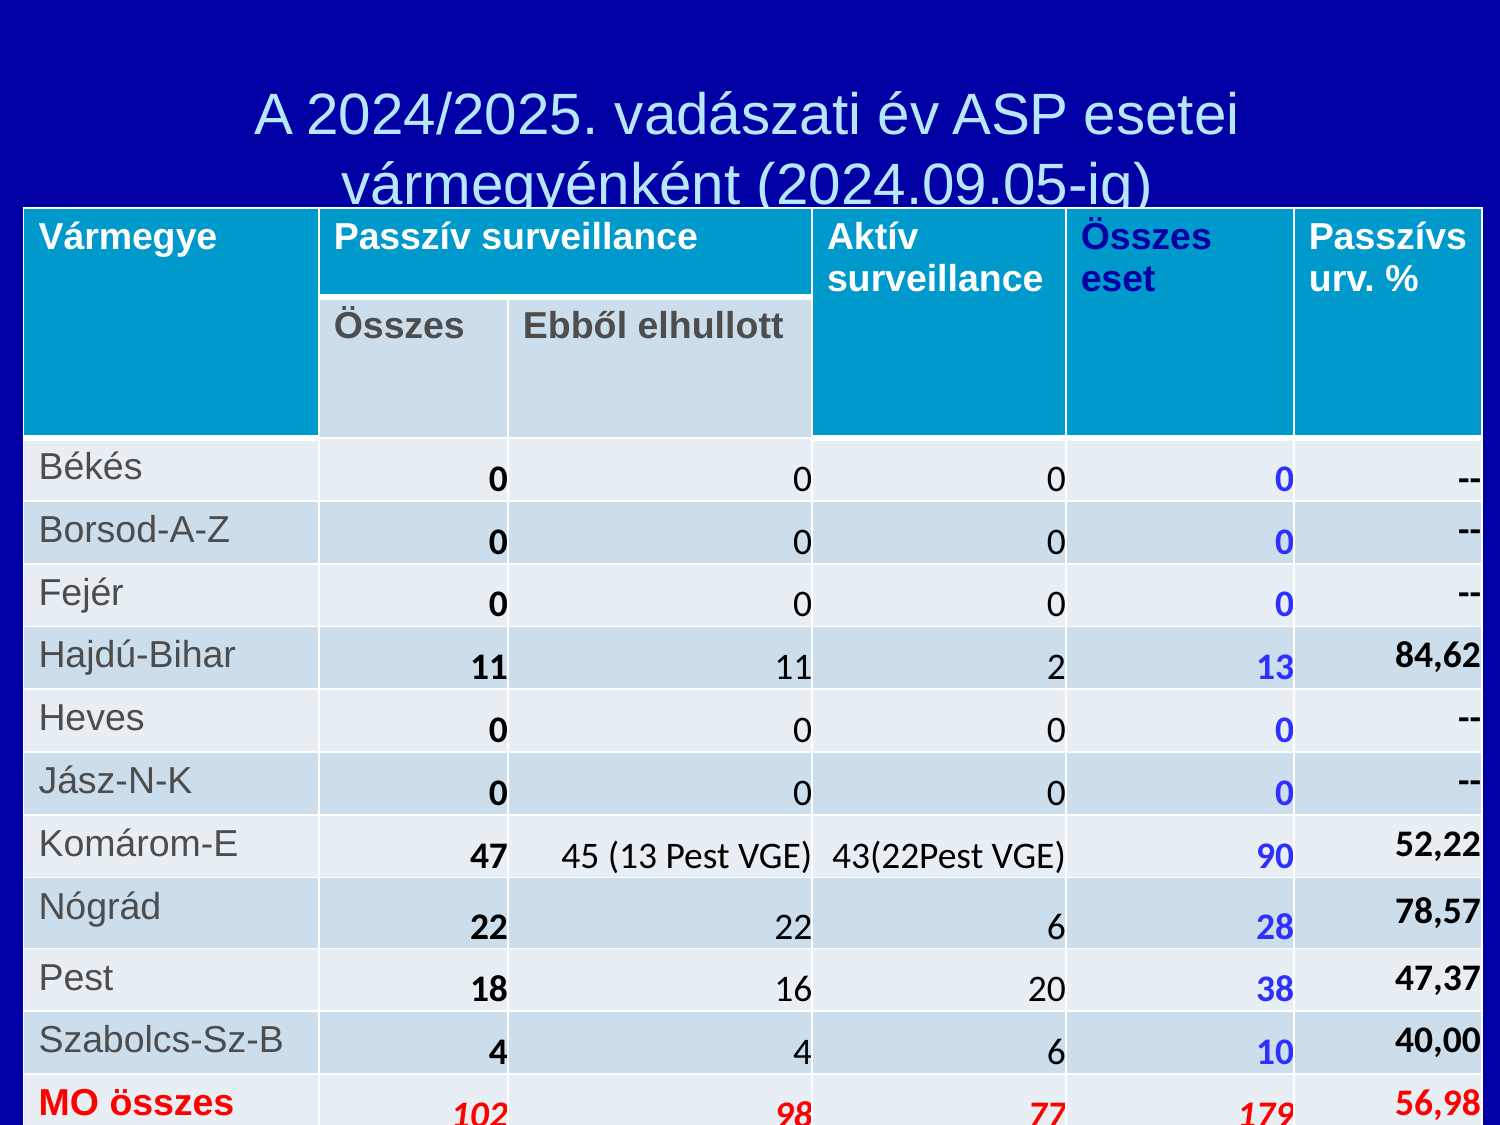

# A 2024/2025. vadászati év ASP esetei vármegyénként (2024.09.05-ig)
| Vármegye | Passzív surveillance |  | Aktív surveillance | Összes eset | Passzívsurv. % |
| --- | --- | --- | --- | --- | --- |
|  | Összes | Ebből elhullott |  |  |  |
| Békés | 0 | 0 | 0 | 0 | -- |
| Borsod-A-Z | 0 | 0 | 0 | 0 | -- |
| Fejér | 0 | 0 | 0 | 0 | -- |
| Hajdú-Bihar | 11 | 11 | 2 | 13 | 84,62 |
| Heves | 0 | 0 | 0 | 0 | -- |
| Jász-N-K | 0 | 0 | 0 | 0 | -- |
| Komárom-E | 47 | 45 (13 Pest VGE) | 43(22Pest VGE) | 90 | 52,22 |
| Nógrád | 22 | 22 | 6 | 28 | 78,57 |
| Pest | 18 | 16 | 20 | 38 | 47,37 |
| Szabolcs-Sz-B | 4 | 4 | 6 | 10 | 40,00 |
| MO összes | 102 | 98 | 77 | 179 | 56,98 |